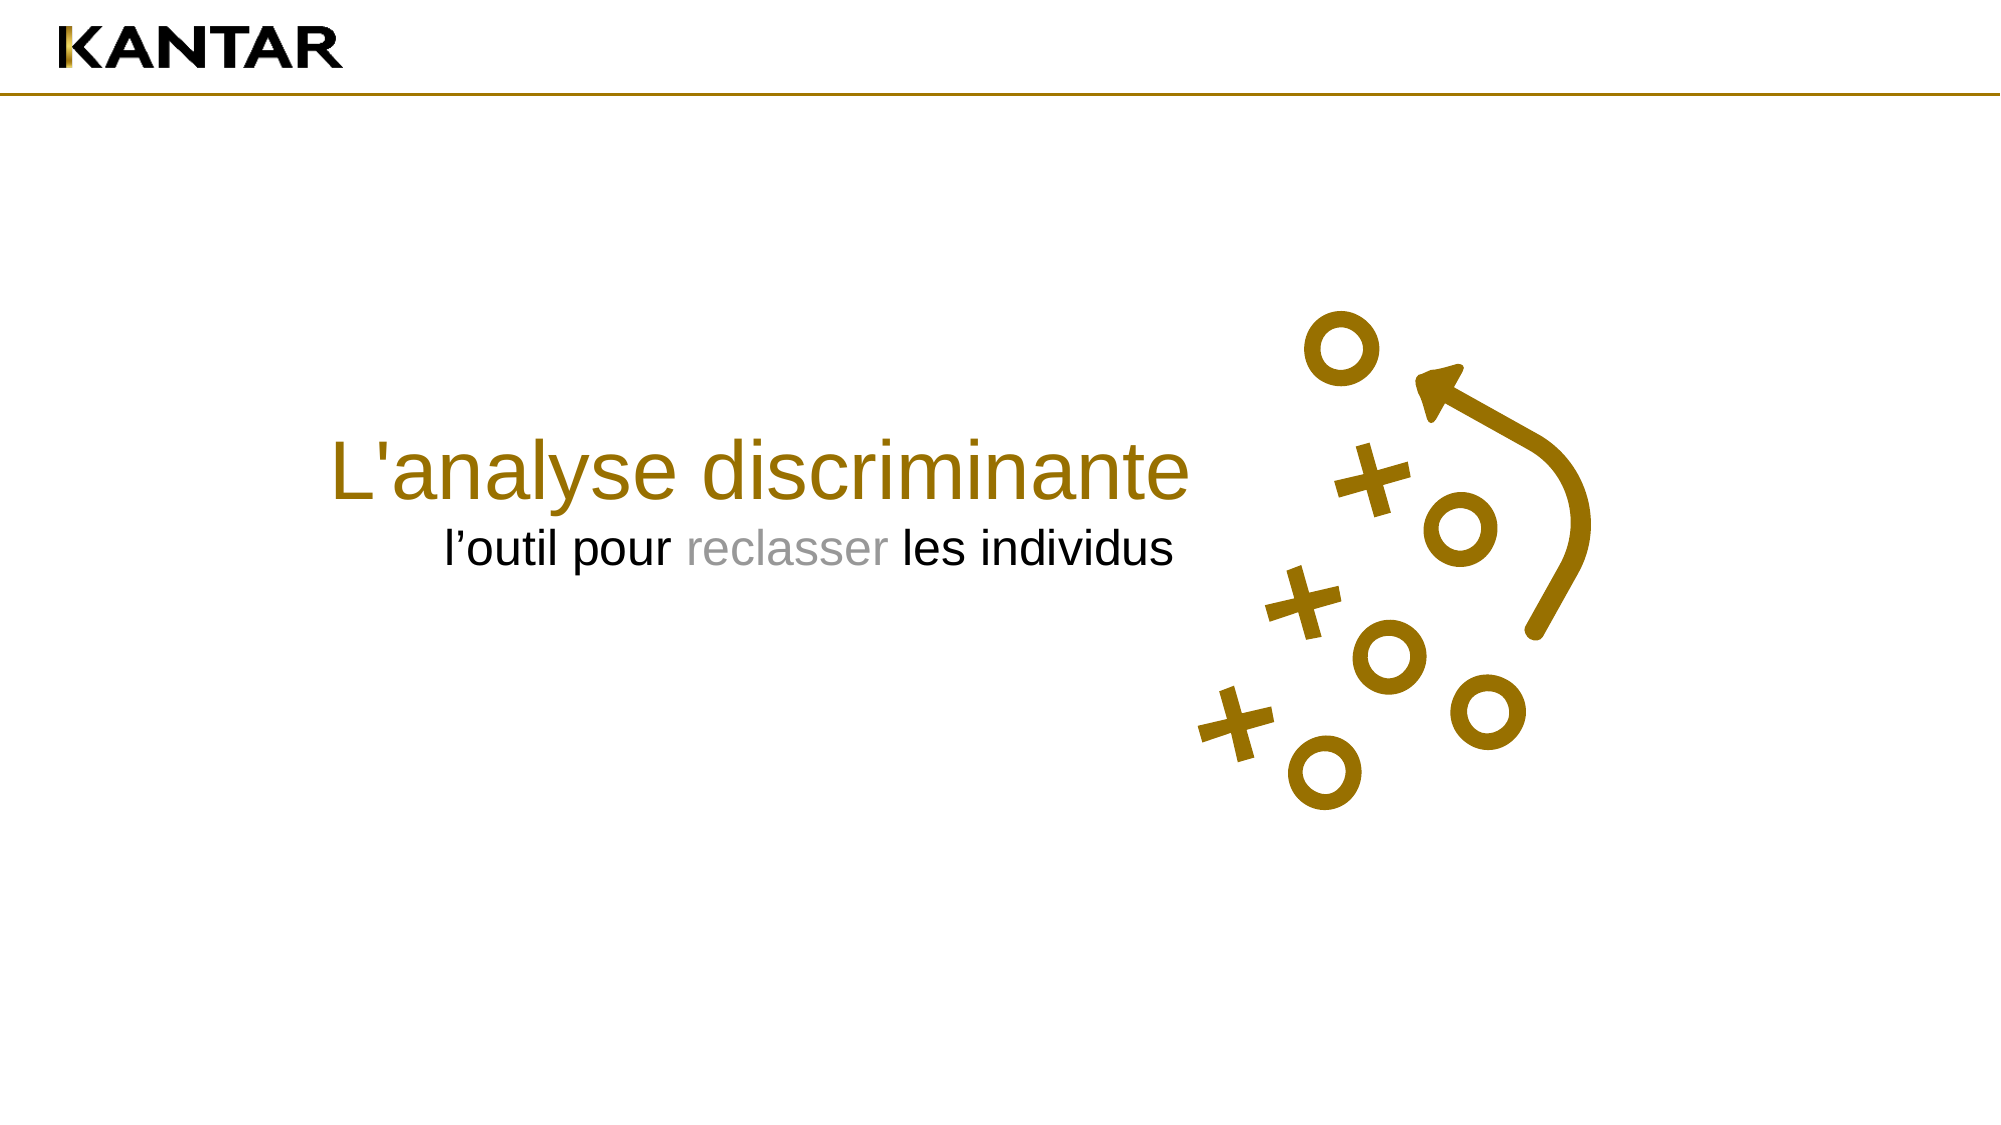

L'analyse discriminante
l’outil pour reclasser les individus